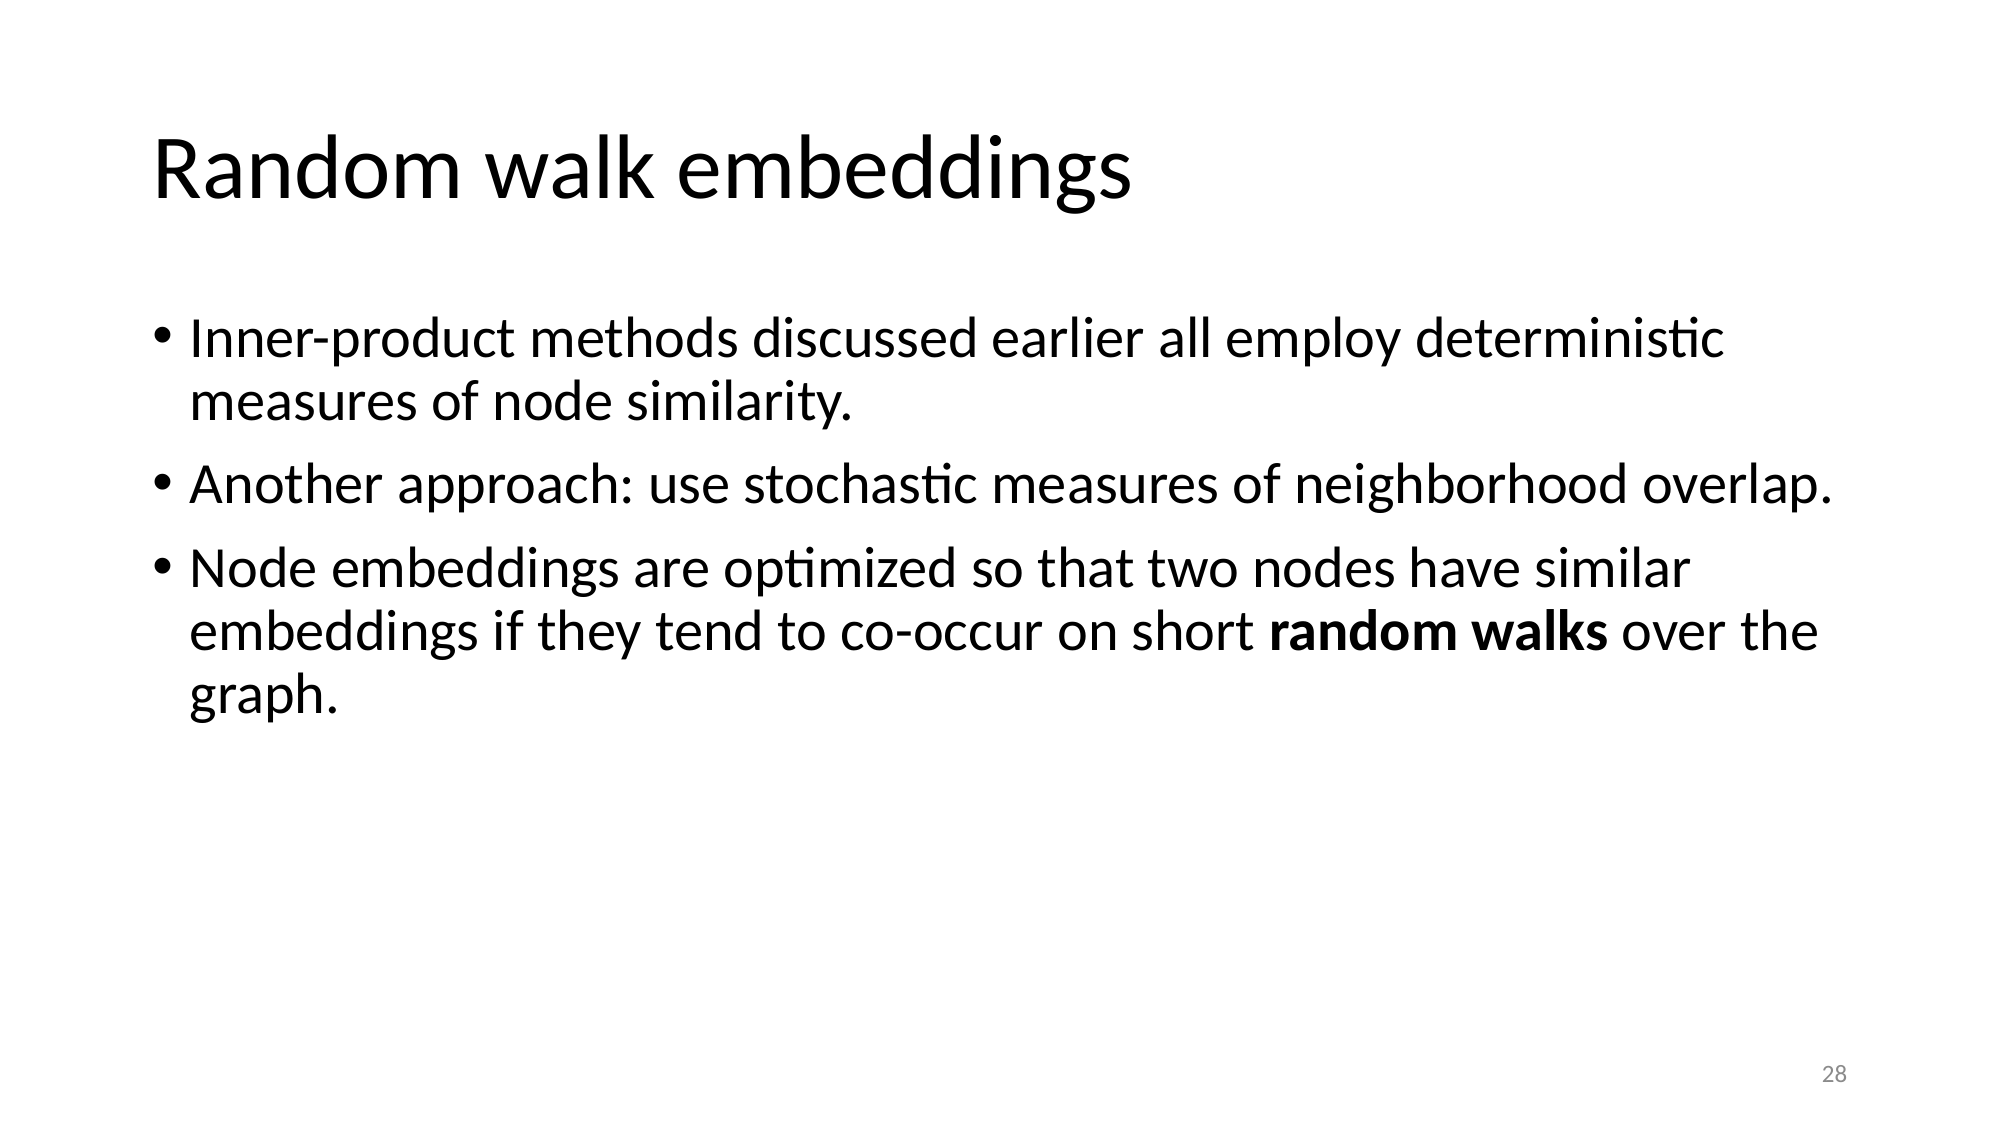

# Random walk embeddings
Inner-product methods discussed earlier all employ deterministic measures of node similarity.
Another approach: use stochastic measures of neighborhood overlap.
Node embeddings are optimized so that two nodes have similar embeddings if they tend to co-occur on short random walks over the graph.
28